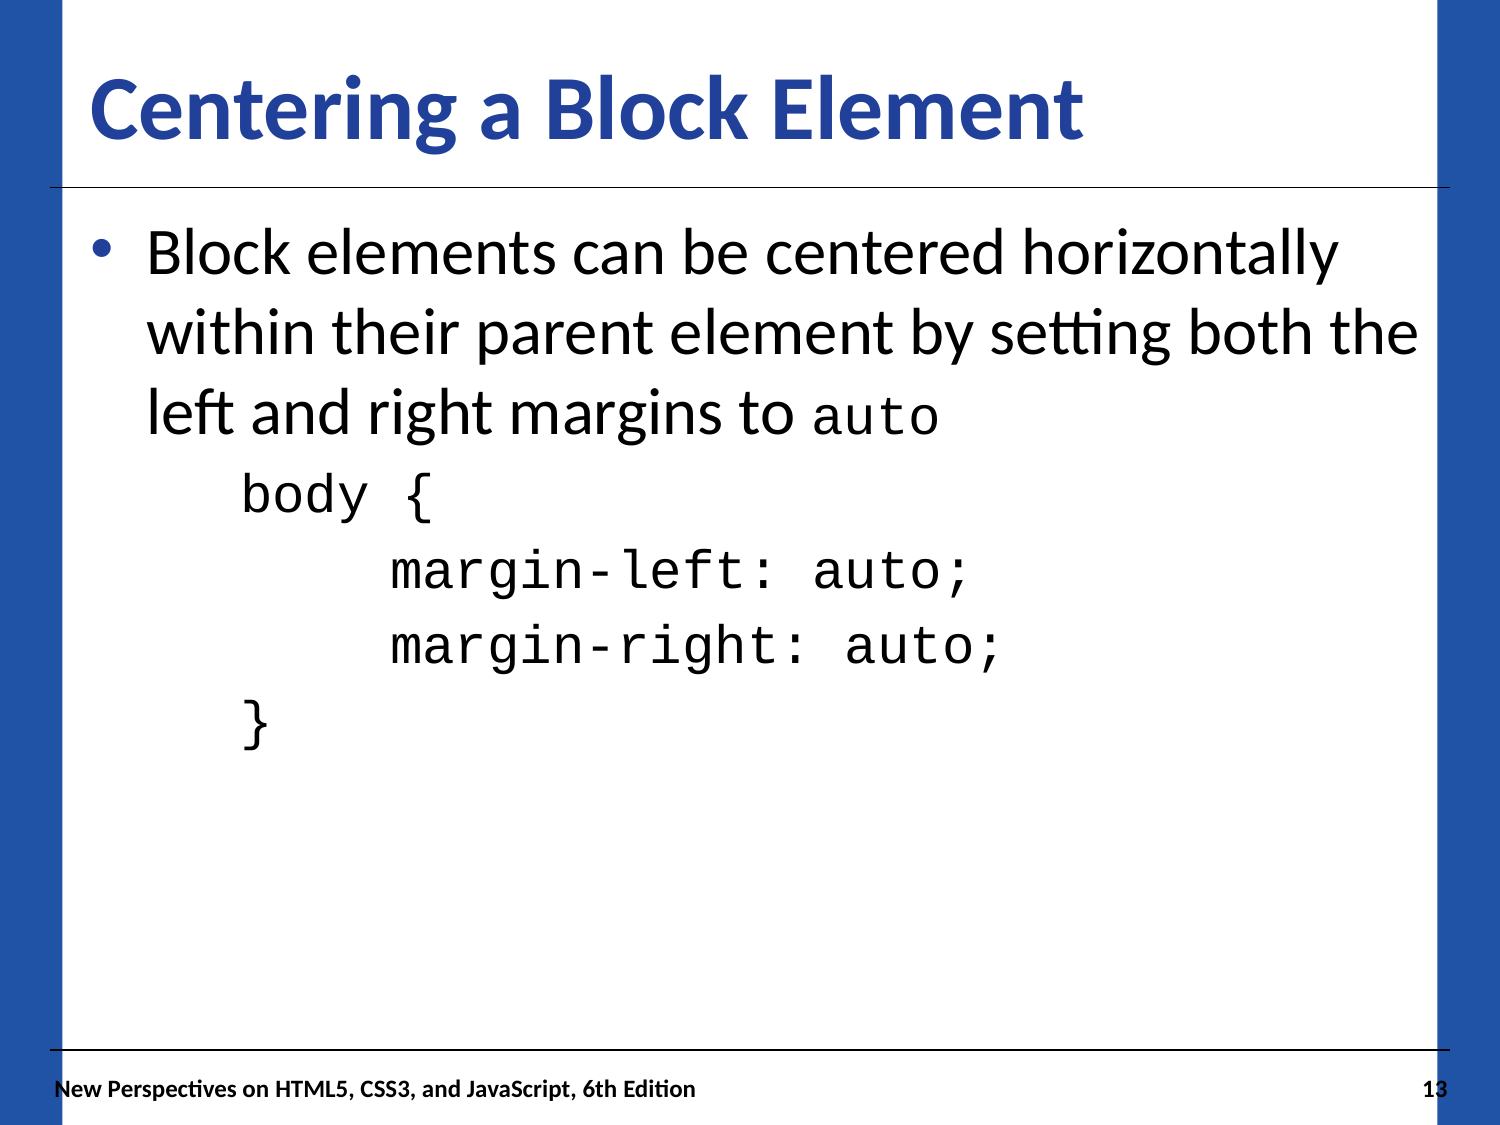

# Centering a Block Element
Block elements can be centered horizontally within their parent element by setting both the left and right margins to auto
body {
	margin-left: auto;
	margin-right: auto;
}
New Perspectives on HTML5, CSS3, and JavaScript, 6th Edition
13